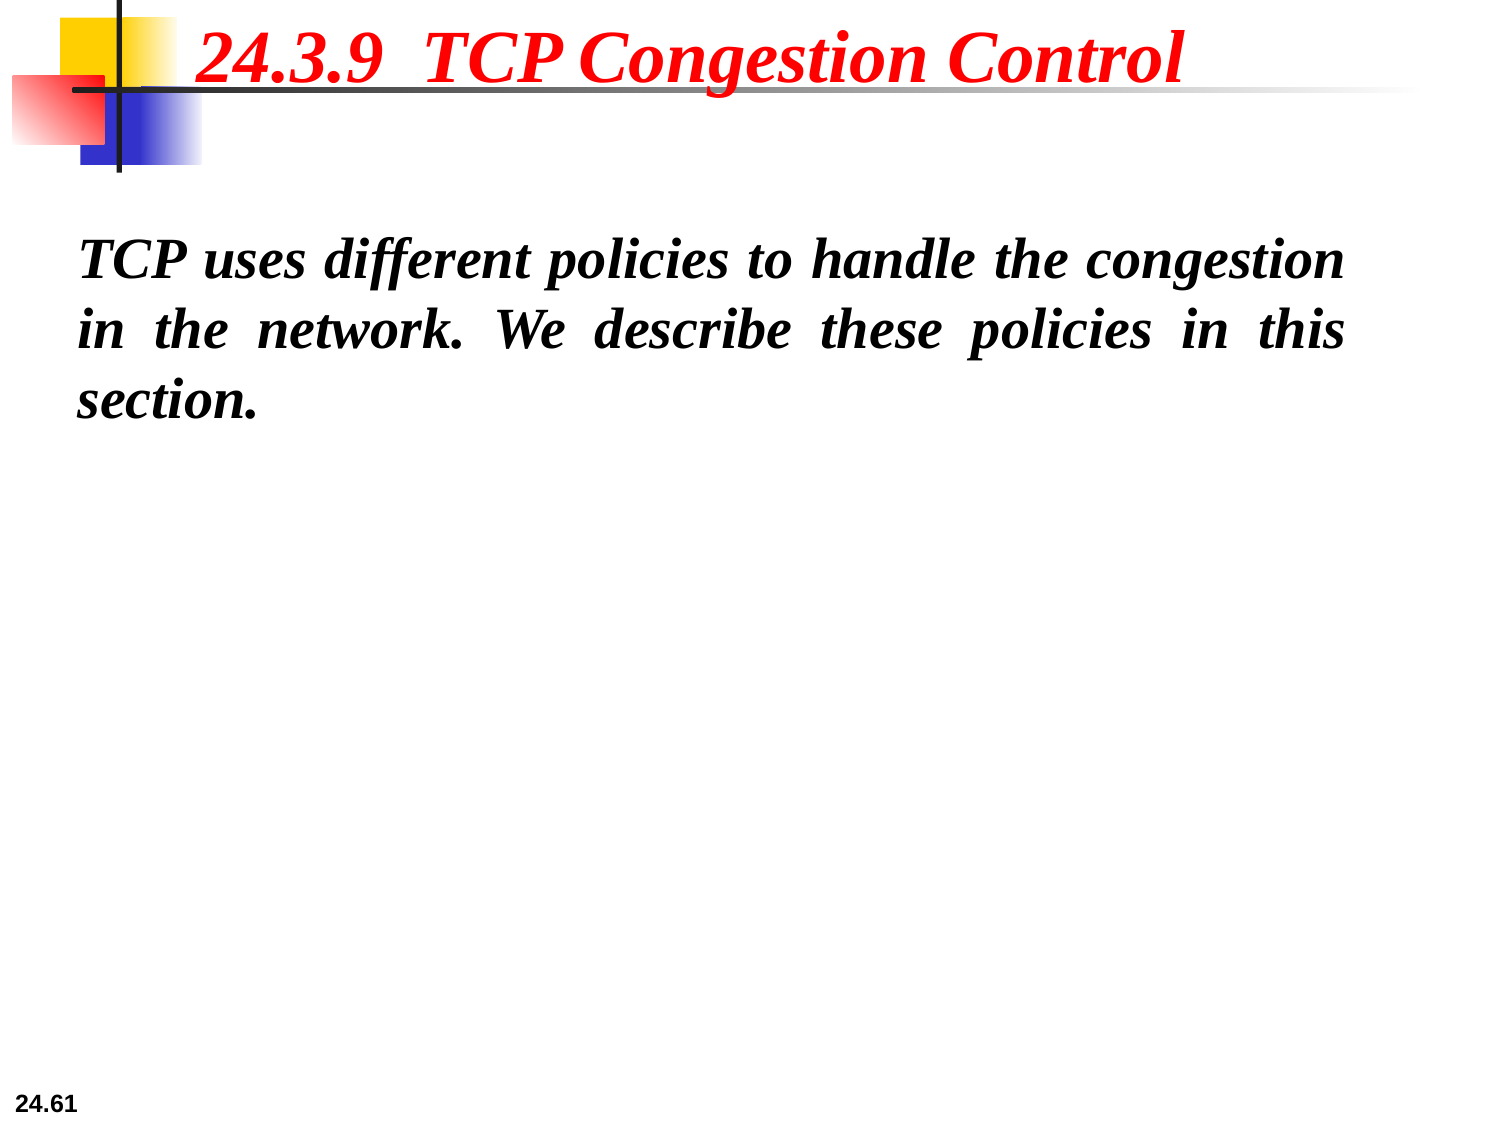

24.3.9  TCP Congestion Control

TCP uses different policies to handle the congestion in the network. We describe these policies in this section.
24.61